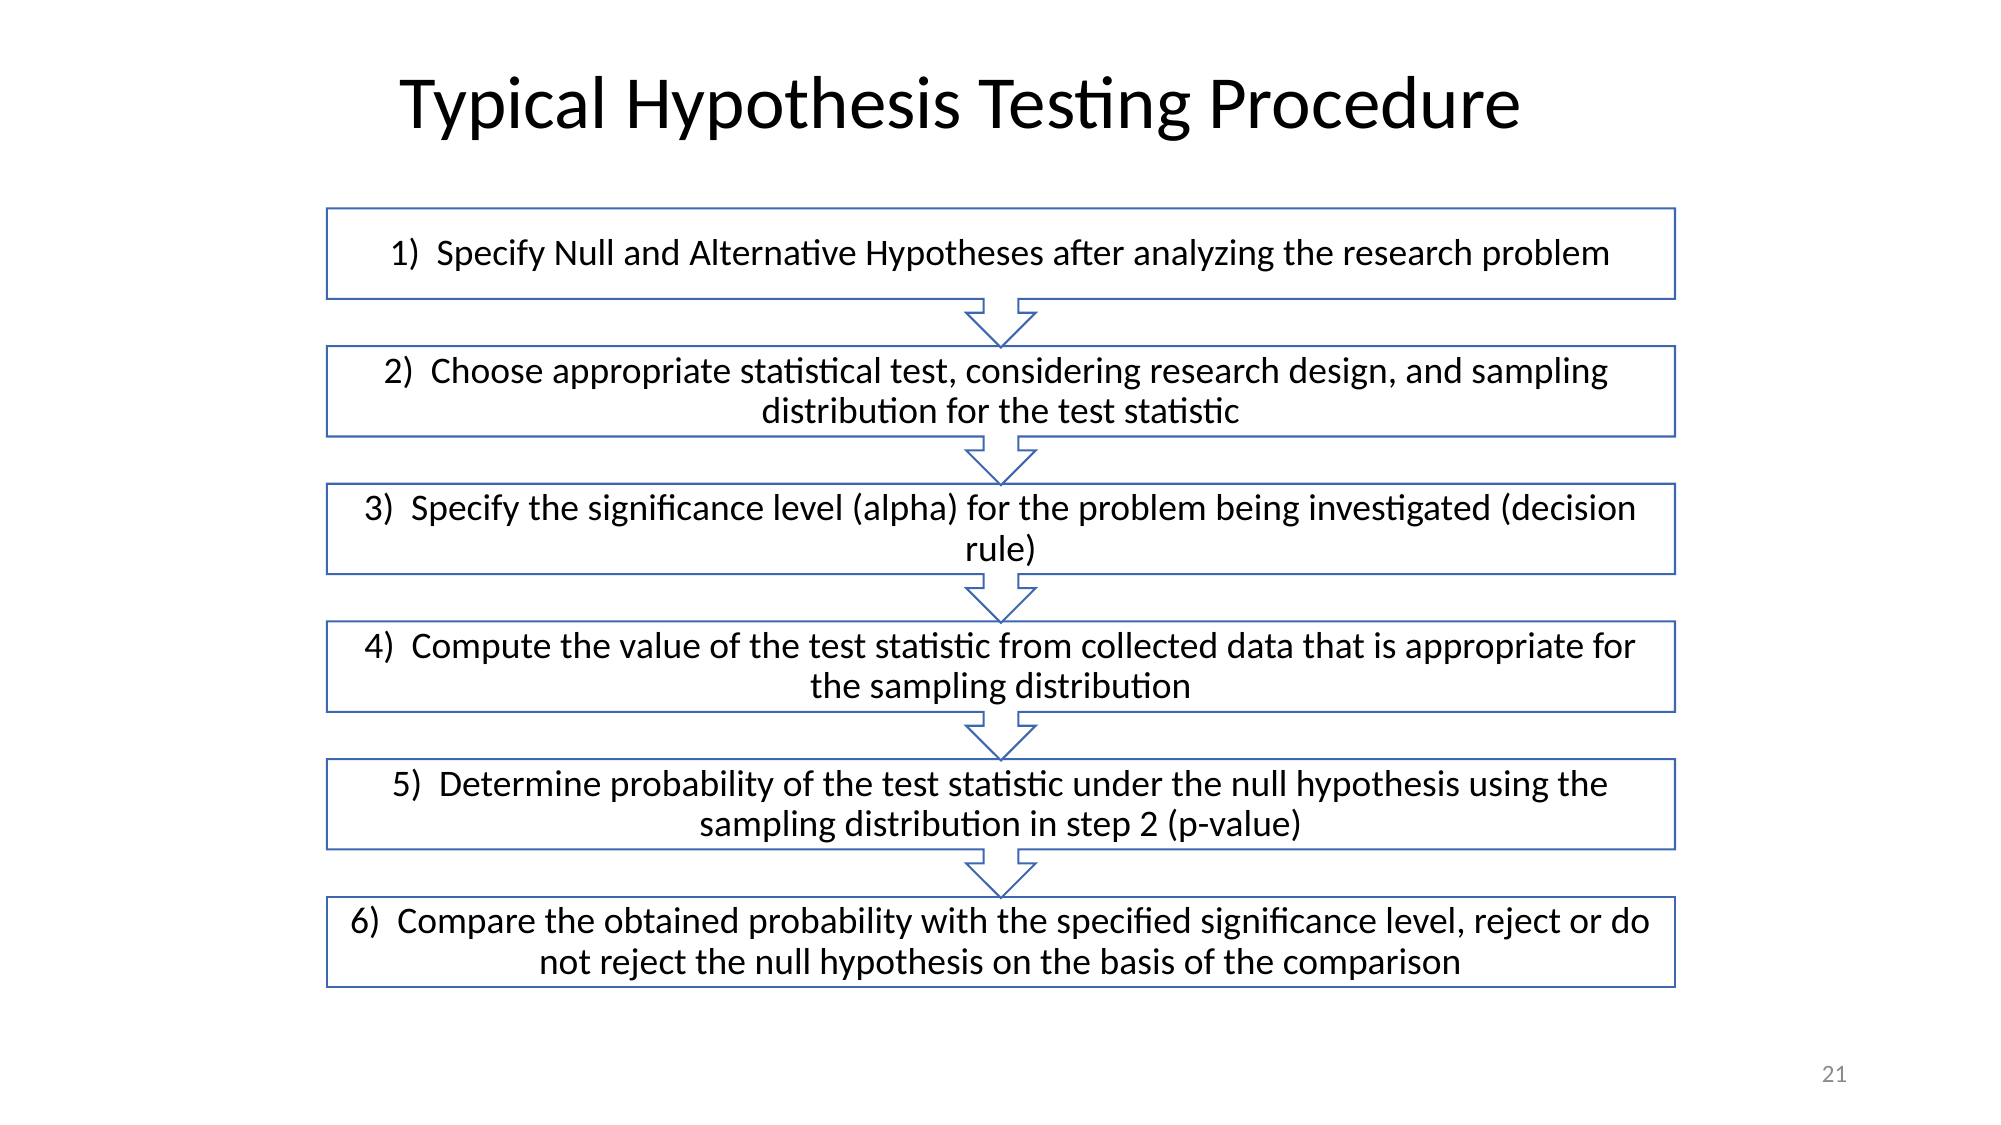

# Typical Hypothesis Testing Procedure
6)  Compare the obtained probability with the specified significance level, reject or do not reject the null hypothesis on the basis of the comparison
5)  Determine probability of the test statistic under the null hypothesis using the sampling distribution in step 2 (p-value)
4)  Compute the value of the test statistic from collected data that is appropriate for the sampling distribution
3)  Specify the significance level (alpha) for the problem being investigated (decision rule)
2)  Choose appropriate statistical test, considering research design, and sampling  distribution for the test statistic
1)  Specify Null and Alternative Hypotheses after analyzing the research problem
21